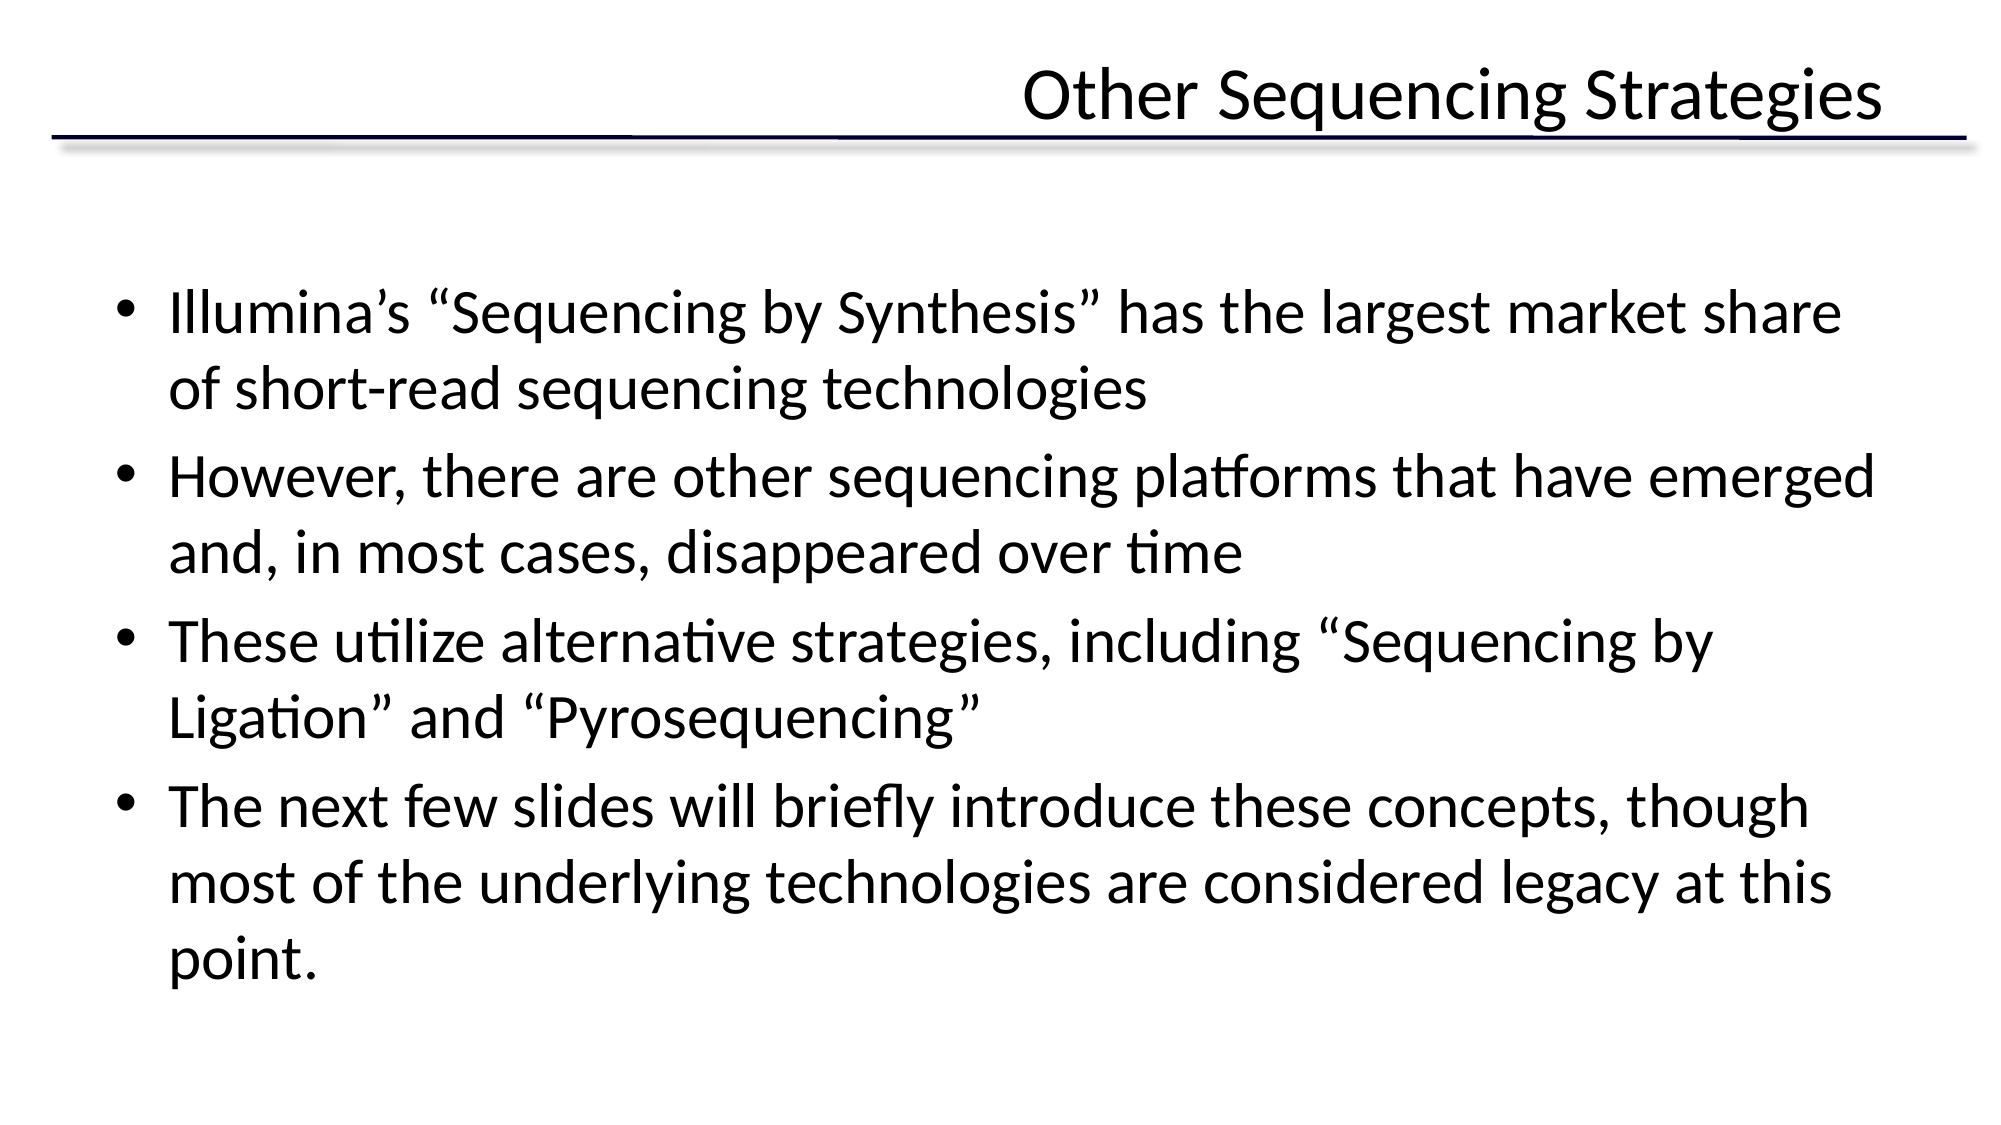

# Other Sequencing Strategies
Illumina’s “Sequencing by Synthesis” has the largest market share of short-read sequencing technologies
However, there are other sequencing platforms that have emerged and, in most cases, disappeared over time
These utilize alternative strategies, including “Sequencing by Ligation” and “Pyrosequencing”
The next few slides will briefly introduce these concepts, though most of the underlying technologies are considered legacy at this point.